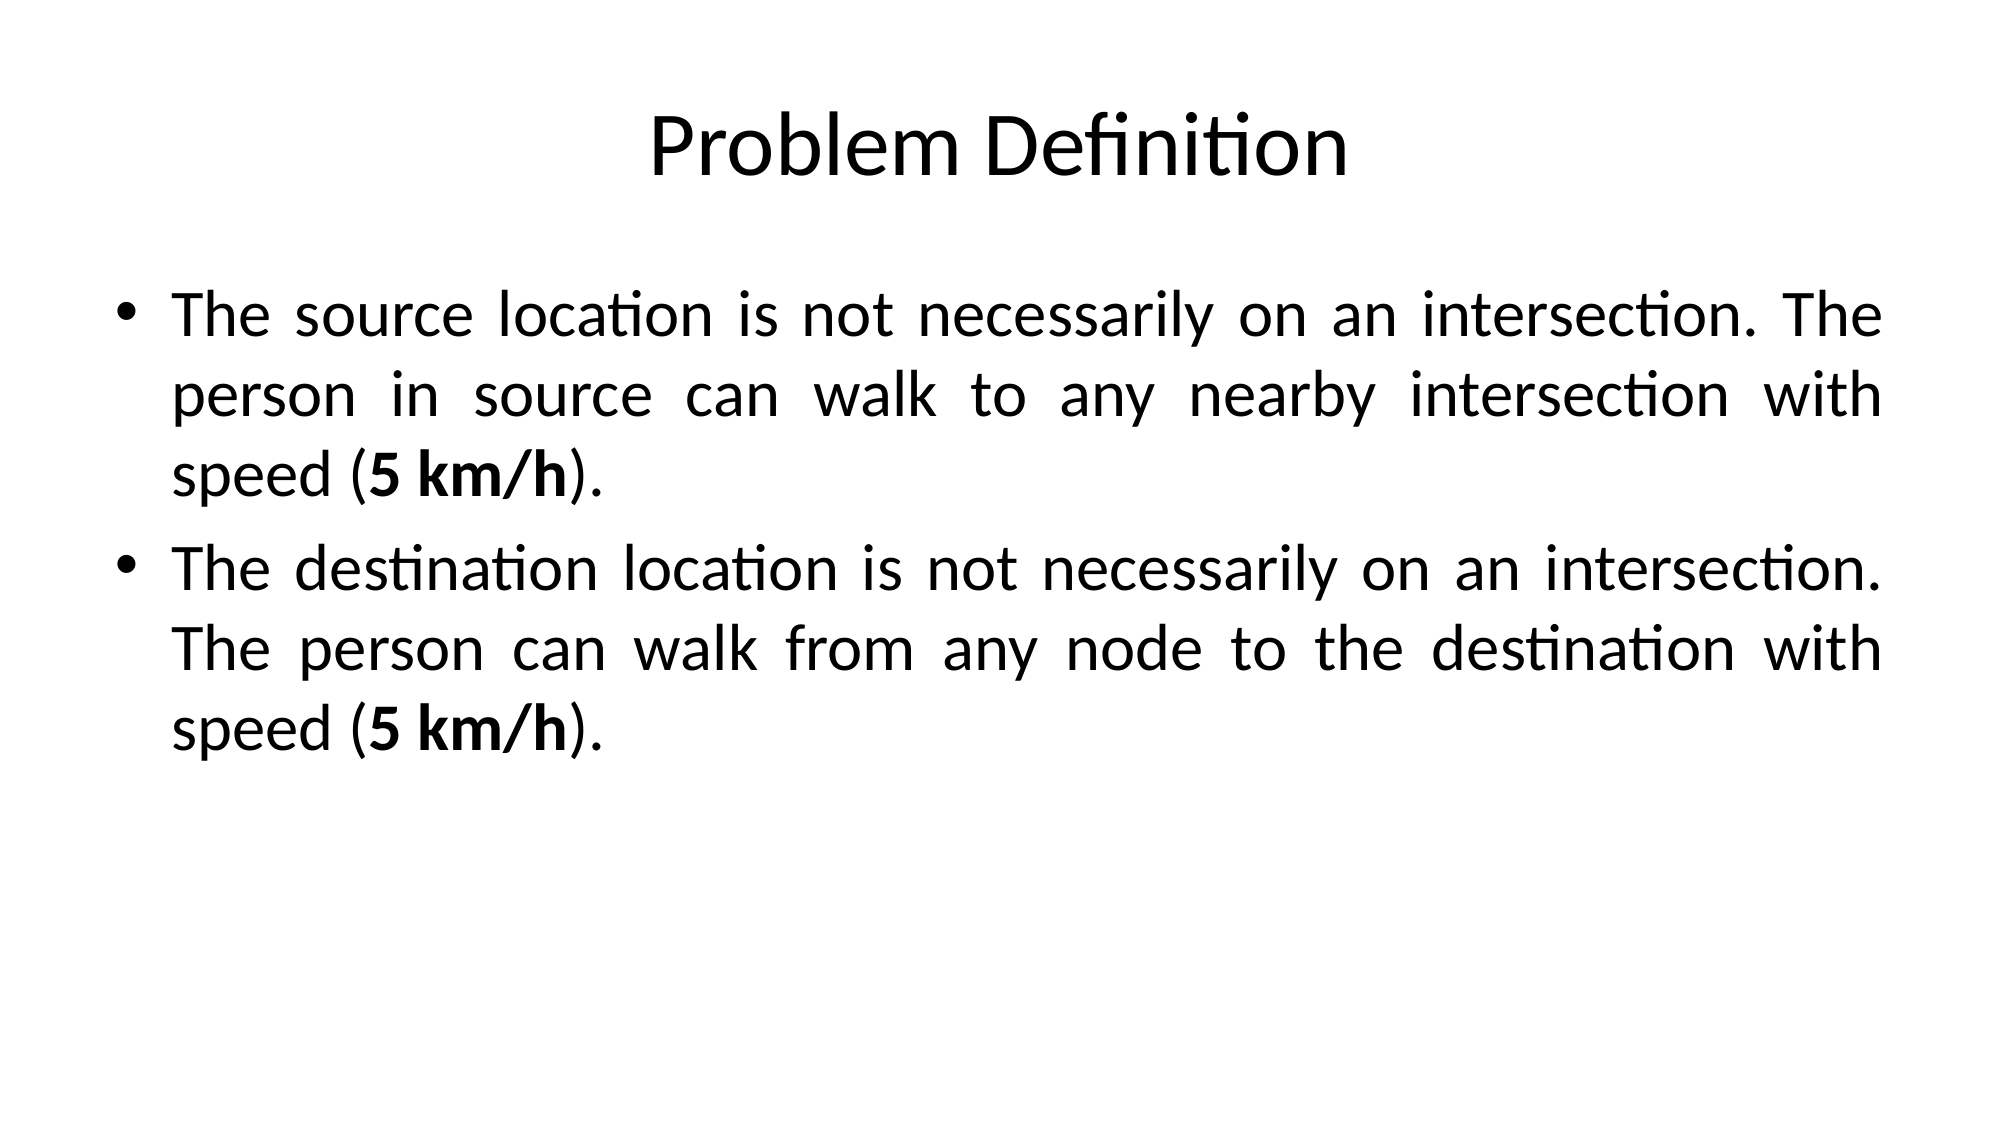

# Problem Definition
The source location is not necessarily on an intersection. The person in source can walk to any nearby intersection with speed (5 km/h).
The destination location is not necessarily on an intersection. The person can walk from any node to the destination with speed (5 km/h).